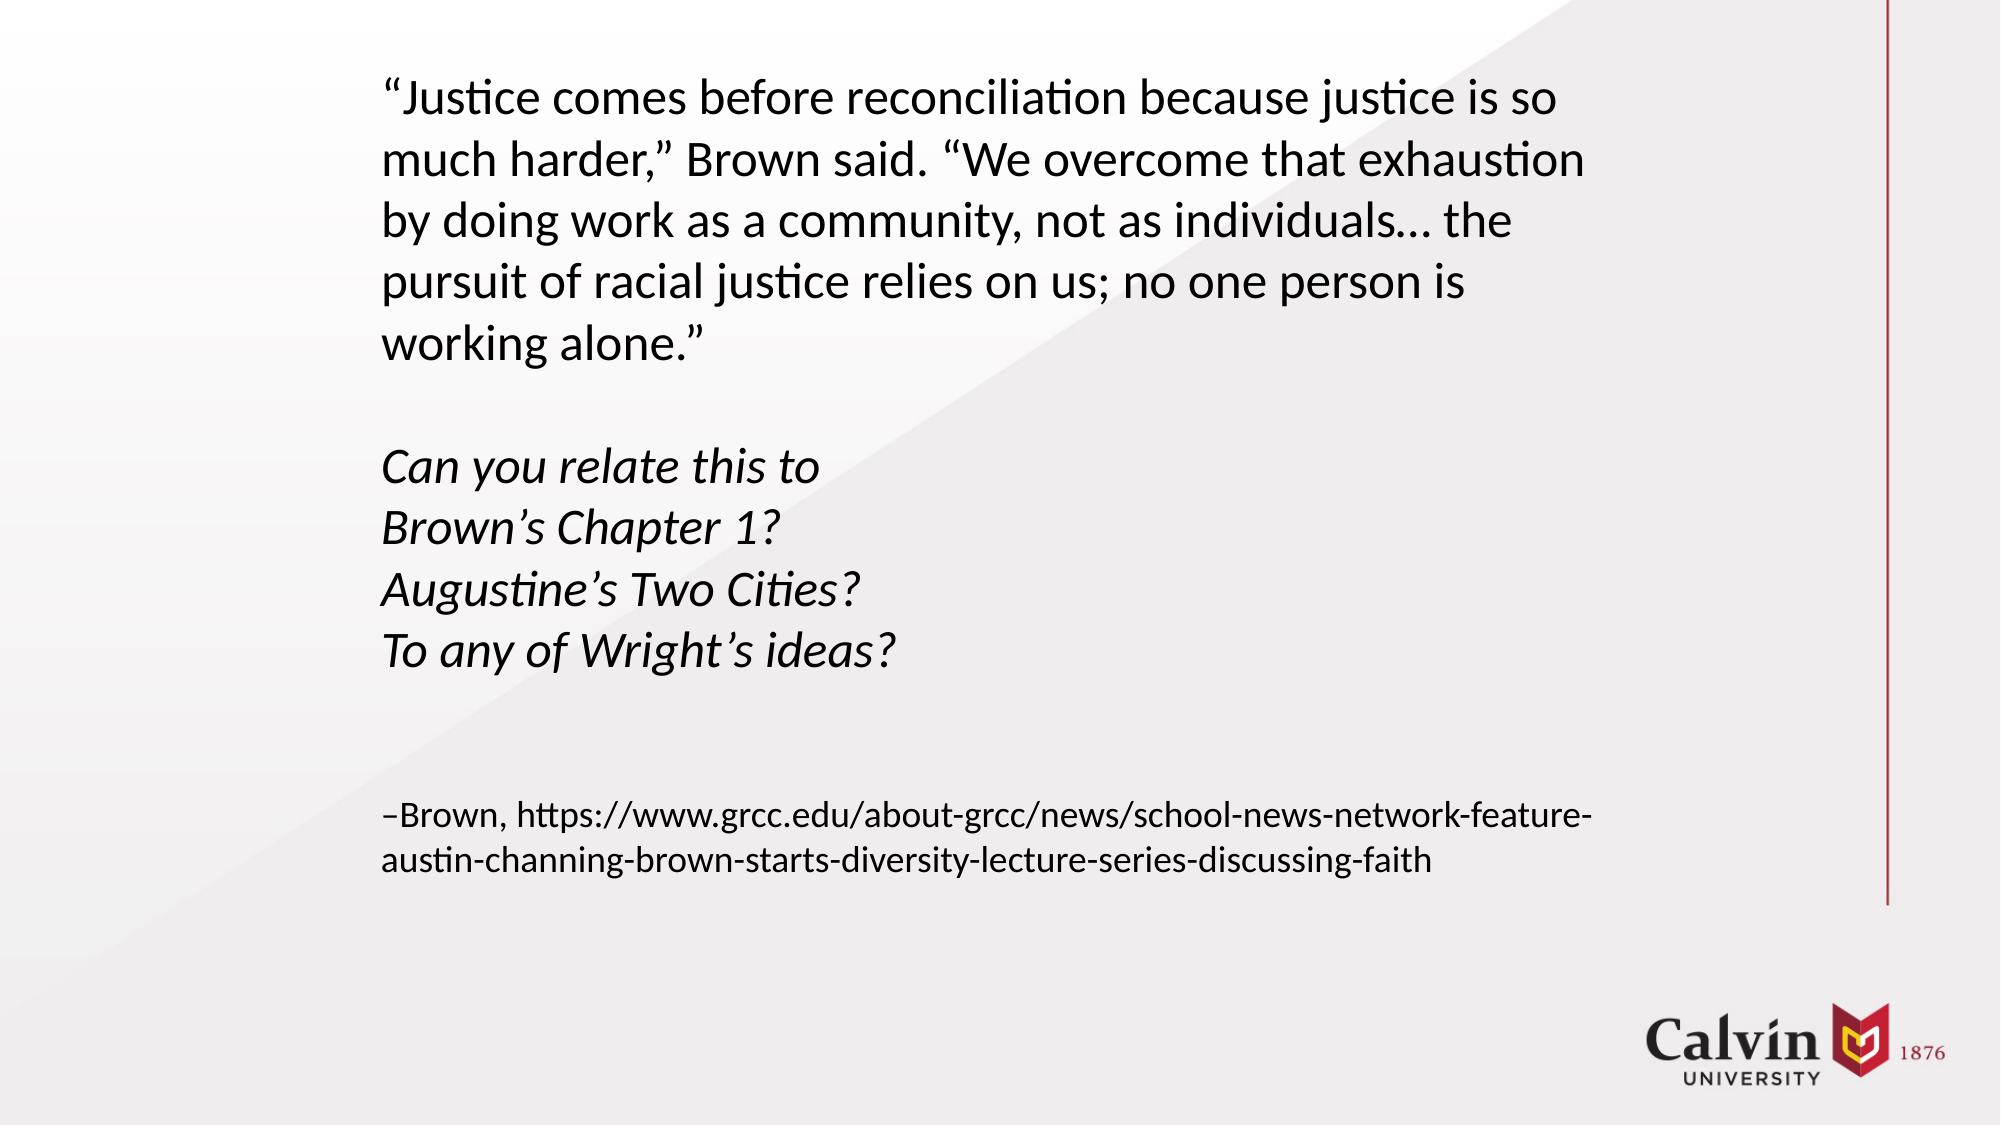

# “Justice comes before reconciliation because justice is so much harder,” Brown said. “We overcome that exhaustion by doing work as a community, not as individuals… the pursuit of racial justice relies on us; no one person is working alone.” Can you relate this to Brown’s Chapter 1? Augustine’s Two Cities? To any of Wright’s ideas?
–Brown, https://www.grcc.edu/about-grcc/news/school-news-network-feature-austin-channing-brown-starts-diversity-lecture-series-discussing-faith